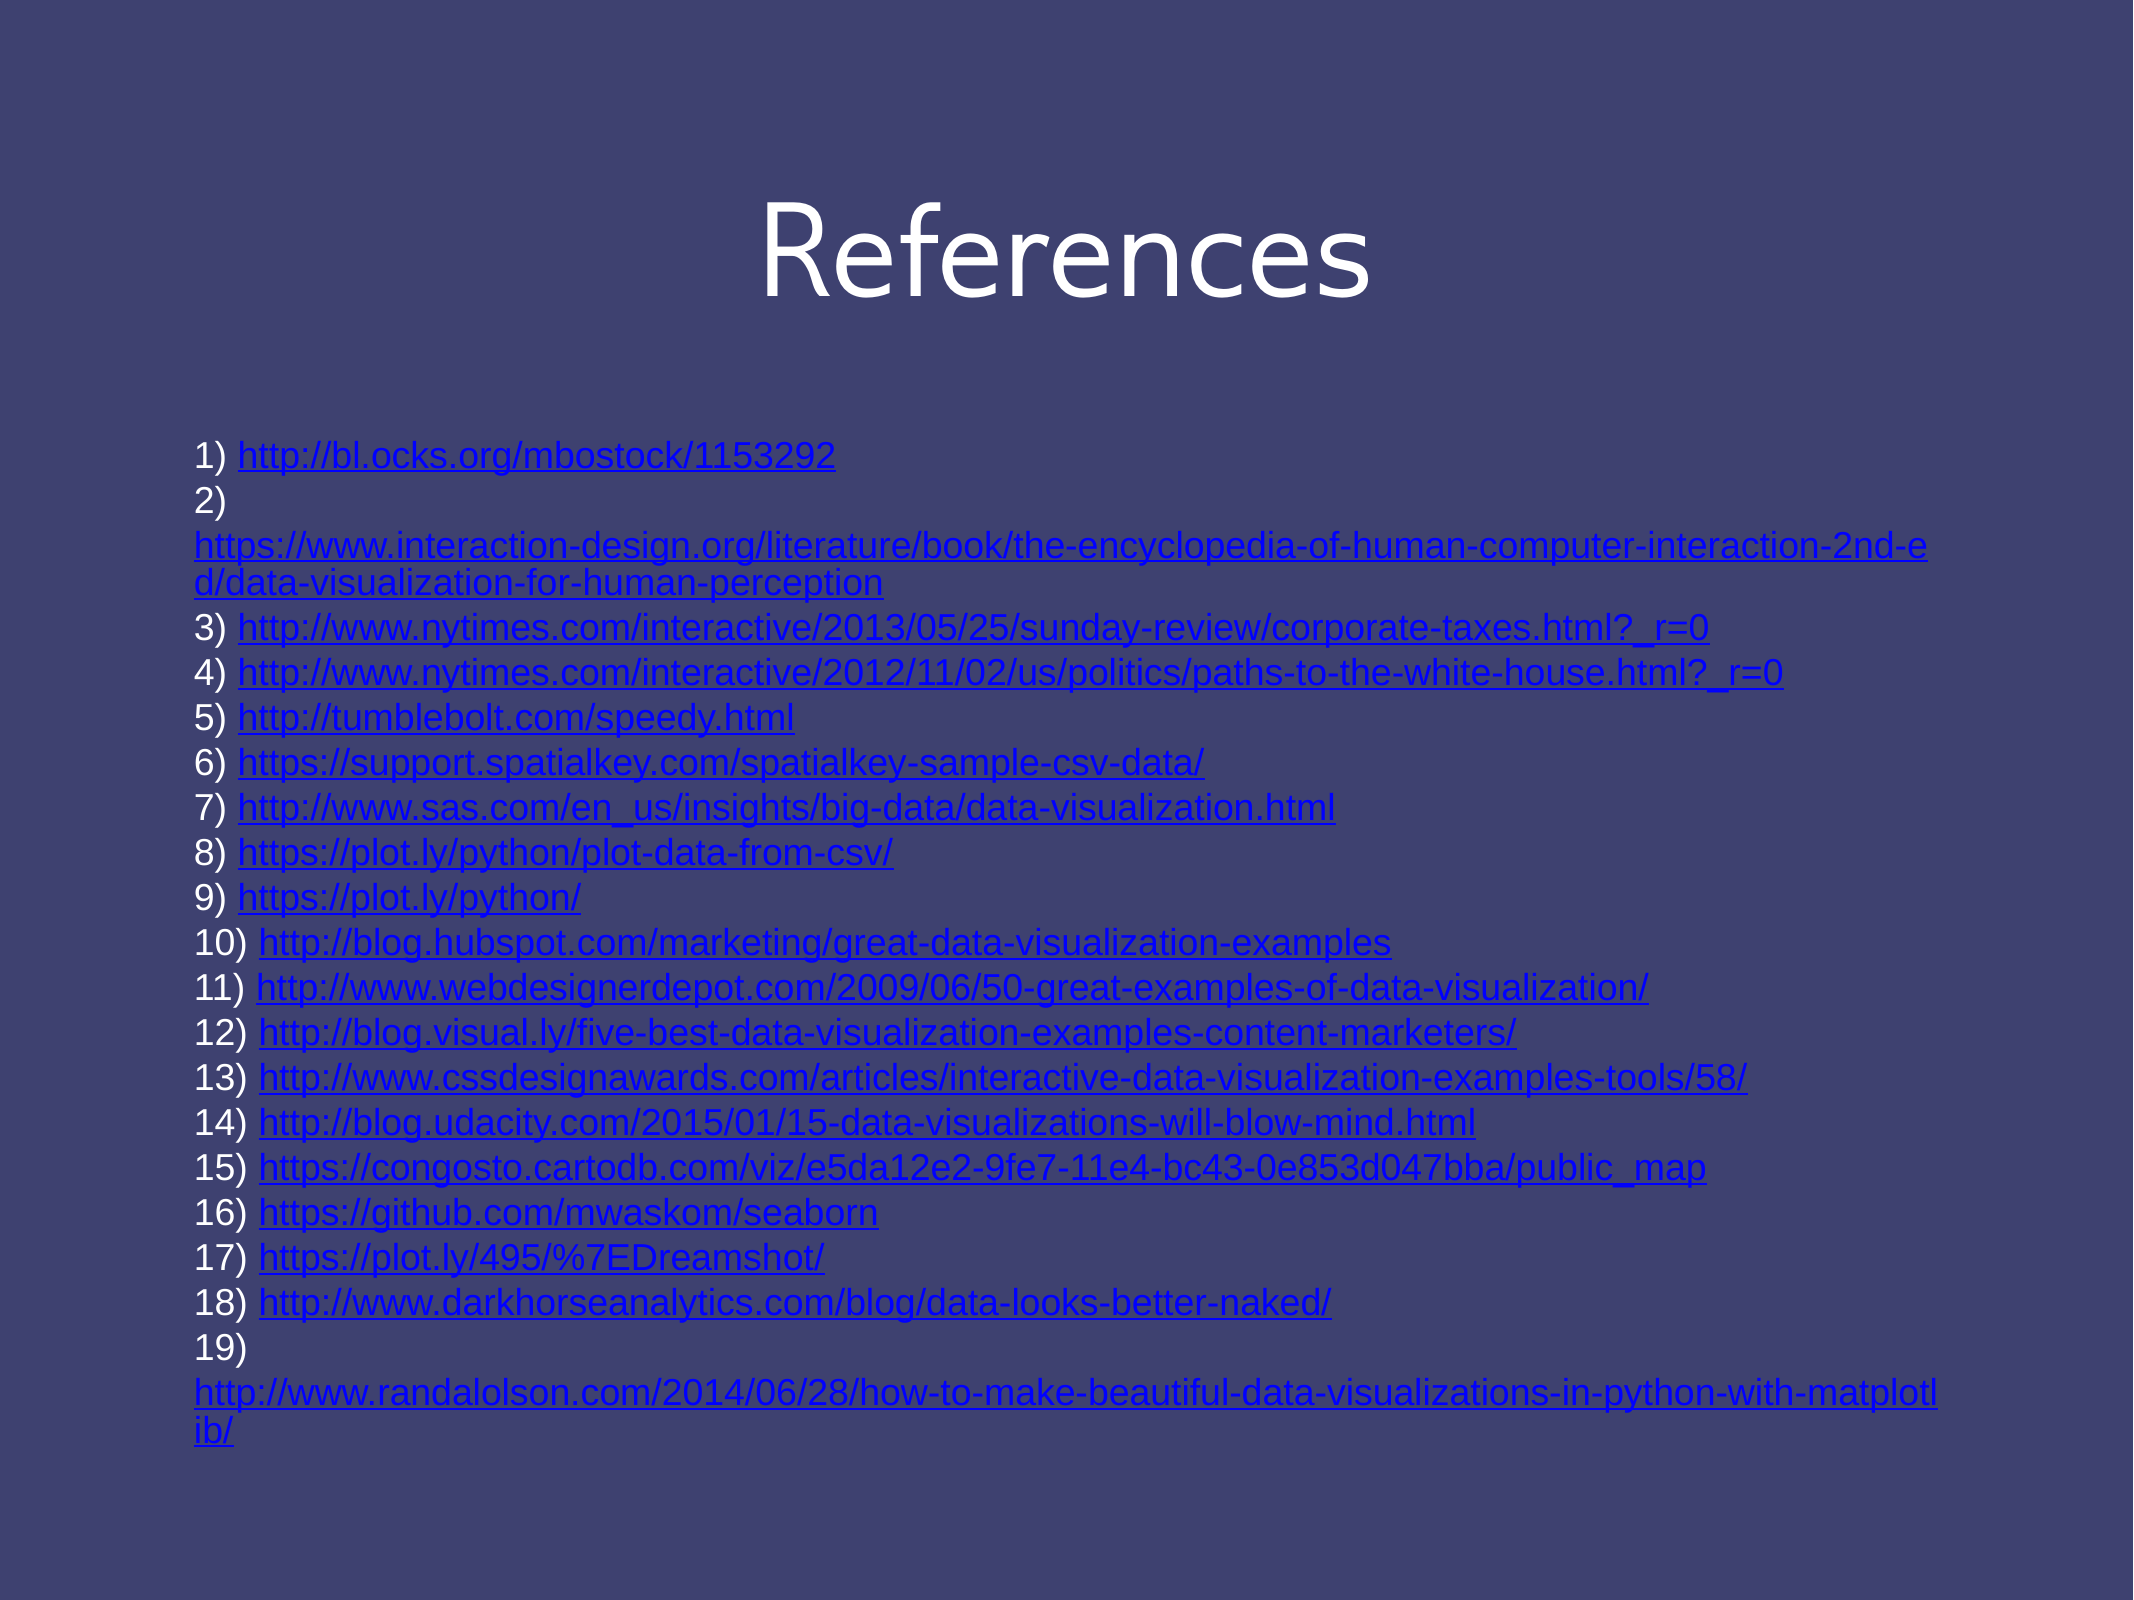

References
1) http://bl.ocks.org/mbostock/1153292
2) https://www.interaction-design.org/literature/book/the-encyclopedia-of-human-computer-interaction-2nd-ed/data-visualization-for-human-perception
3) http://www.nytimes.com/interactive/2013/05/25/sunday-review/corporate-taxes.html?_r=0
4) http://www.nytimes.com/interactive/2012/11/02/us/politics/paths-to-the-white-house.html?_r=0
5) http://tumblebolt.com/speedy.html
6) https://support.spatialkey.com/spatialkey-sample-csv-data/
7) http://www.sas.com/en_us/insights/big-data/data-visualization.html
8) https://plot.ly/python/plot-data-from-csv/
9) https://plot.ly/python/
10) http://blog.hubspot.com/marketing/great-data-visualization-examples
11) http://www.webdesignerdepot.com/2009/06/50-great-examples-of-data-visualization/
12) http://blog.visual.ly/five-best-data-visualization-examples-content-marketers/
13) http://www.cssdesignawards.com/articles/interactive-data-visualization-examples-tools/58/
14) http://blog.udacity.com/2015/01/15-data-visualizations-will-blow-mind.html
15) https://congosto.cartodb.com/viz/e5da12e2-9fe7-11e4-bc43-0e853d047bba/public_map
16) https://github.com/mwaskom/seaborn
17) https://plot.ly/495/%7EDreamshot/
18) http://www.darkhorseanalytics.com/blog/data-looks-better-naked/
19) http://www.randalolson.com/2014/06/28/how-to-make-beautiful-data-visualizations-in-python-with-matplotlib/